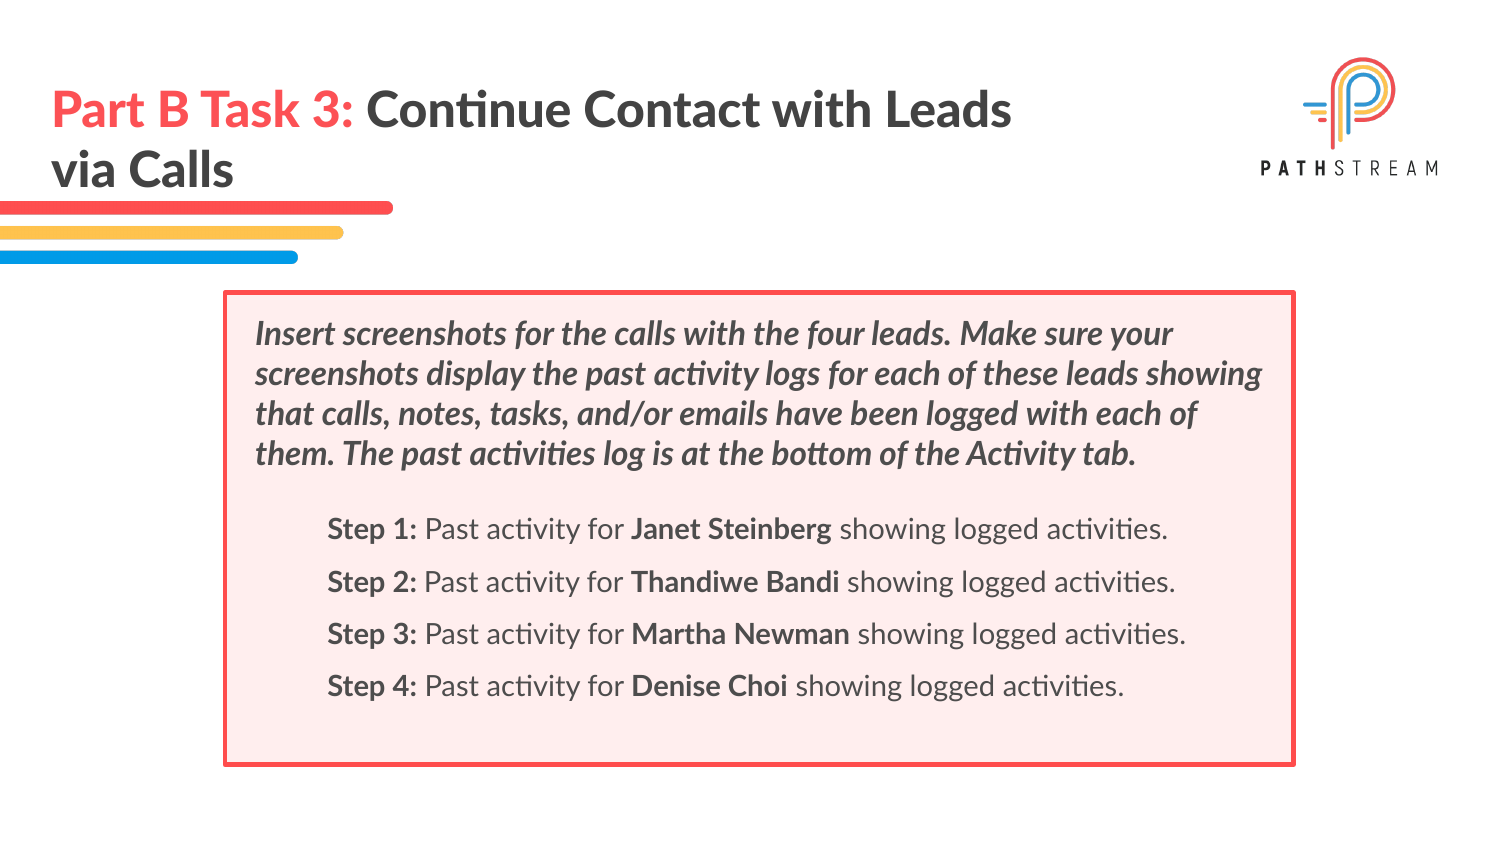

# Part B Task 3: Continue Contact with Leads via Calls
Insert screenshots for the calls with the four leads. Make sure your screenshots display the past activity logs for each of these leads showing that calls, notes, tasks, and/or emails have been logged with each of them. The past activities log is at the bottom of the Activity tab.
Step 1: Past activity for Janet Steinberg showing logged activities.
Step 2: Past activity for Thandiwe Bandi showing logged activities.
Step 3: Past activity for Martha Newman showing logged activities.
Step 4: Past activity for Denise Choi showing logged activities.